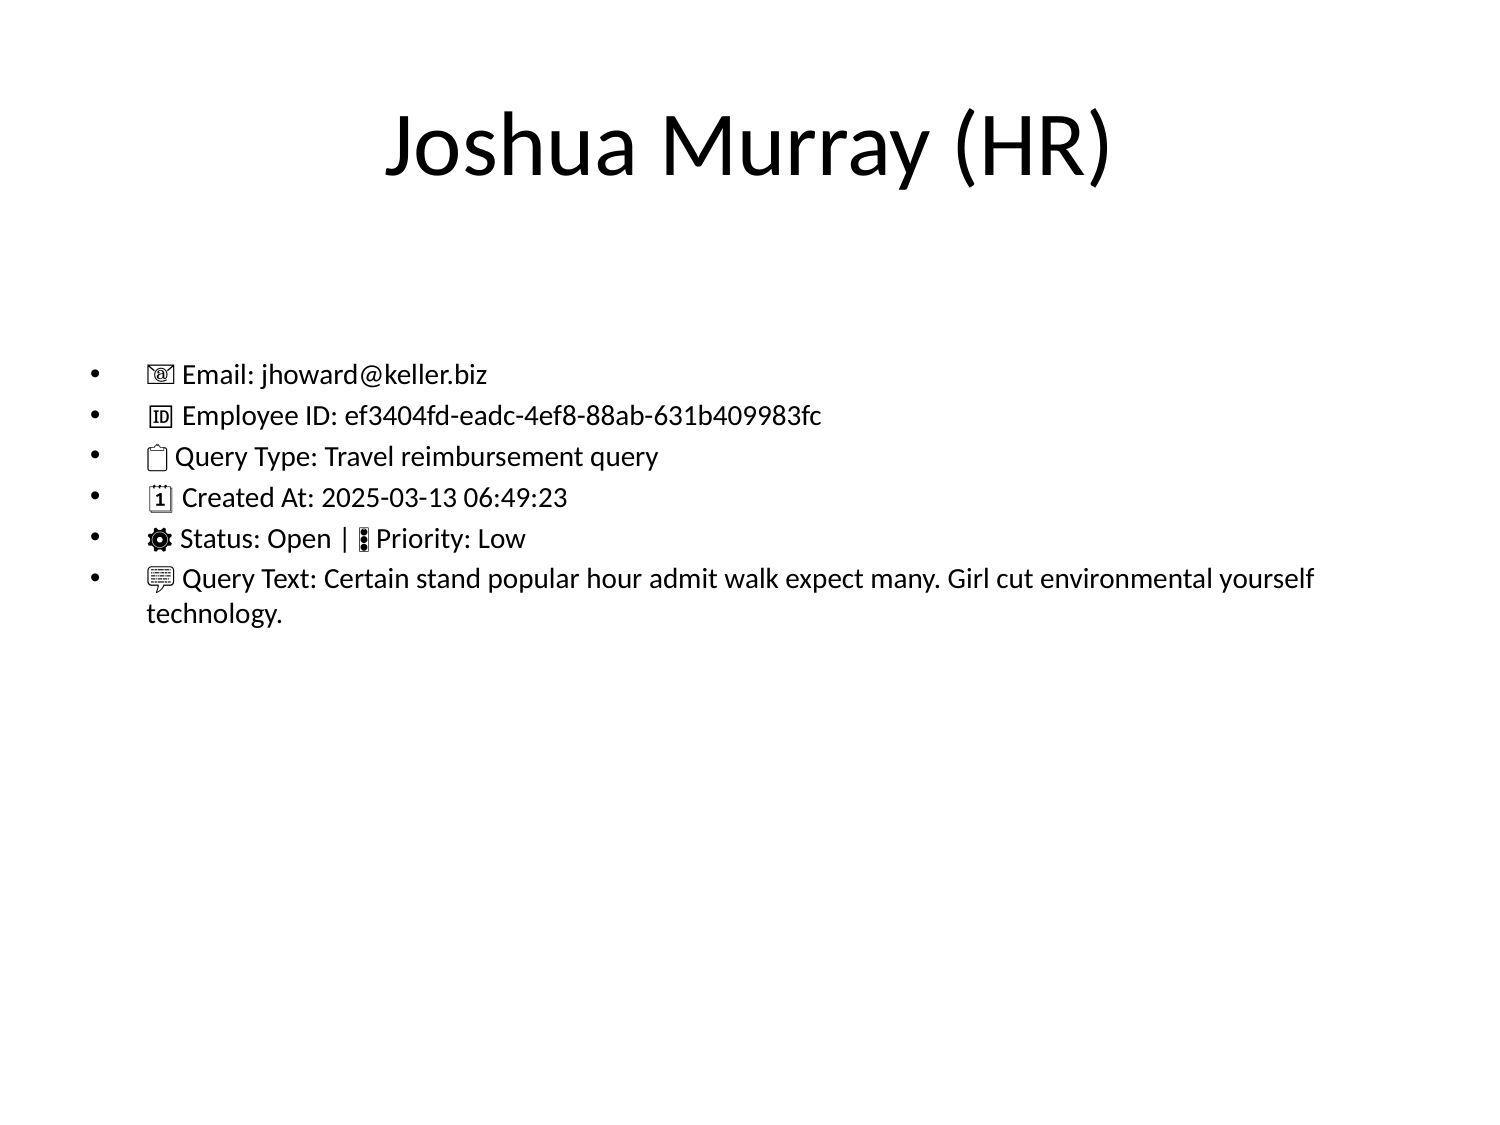

# Joshua Murray (HR)

📧 Email: jhoward@keller.biz
🆔 Employee ID: ef3404fd-eadc-4ef8-88ab-631b409983fc
📋 Query Type: Travel reimbursement query
🗓 Created At: 2025-03-13 06:49:23
⚙ Status: Open | 🚦 Priority: Low
💬 Query Text: Certain stand popular hour admit walk expect many. Girl cut environmental yourself technology.